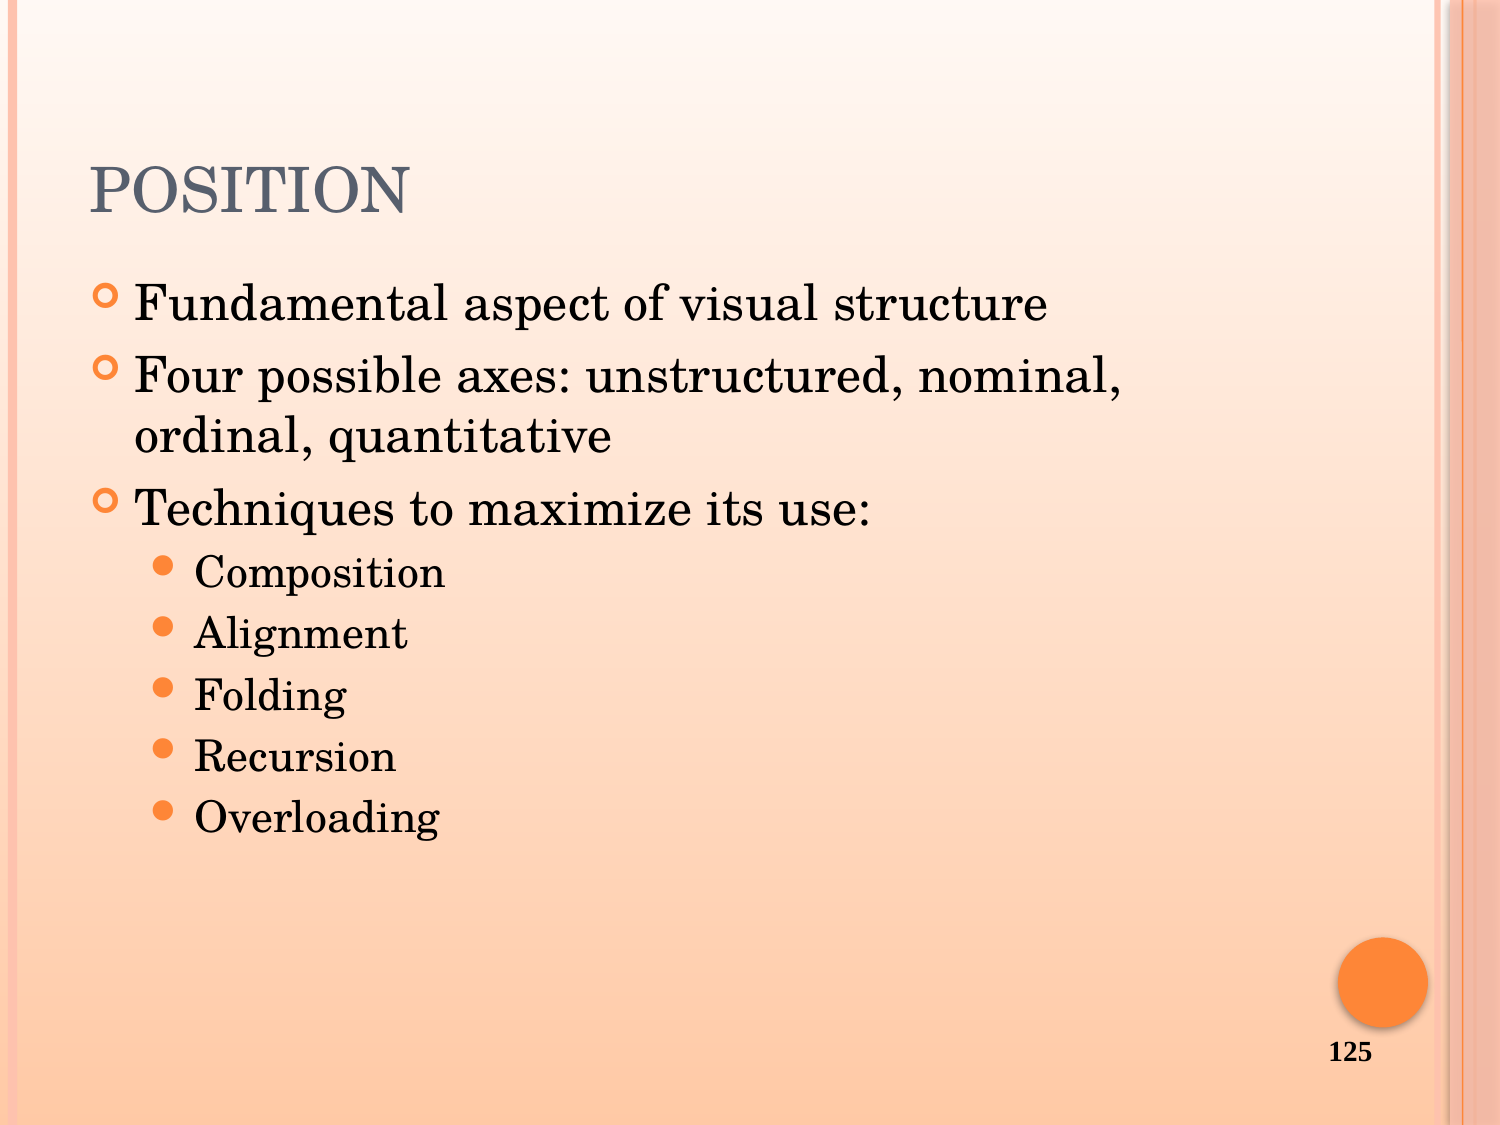

# Position
Fundamental aspect of visual structure
Four possible axes: unstructured, nominal, ordinal, quantitative
Techniques to maximize its use:
Composition
Alignment
Folding
Recursion
Overloading

125